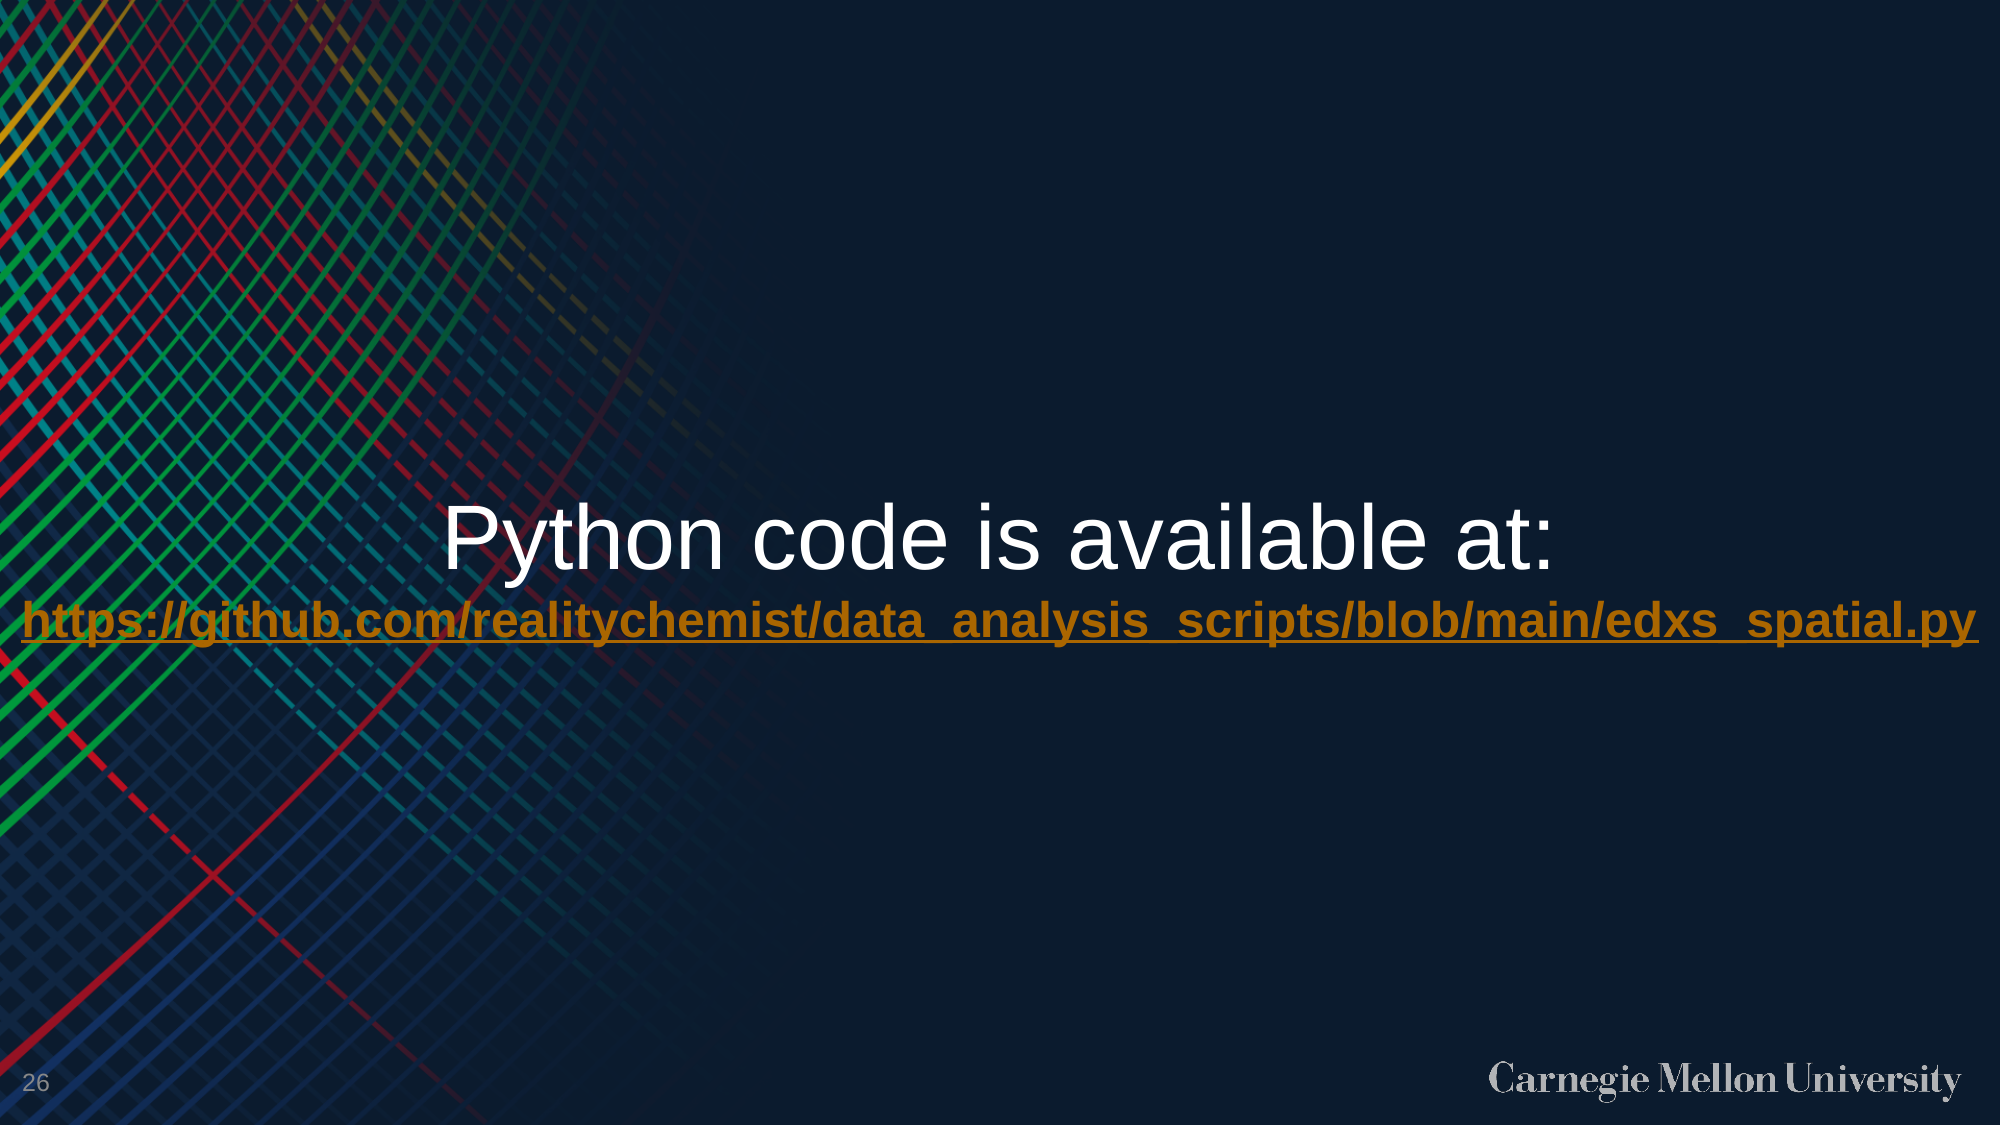

Python code is available at:
https://github.com/realitychemist/data_analysis_scripts/blob/main/edxs_spatial.py
26